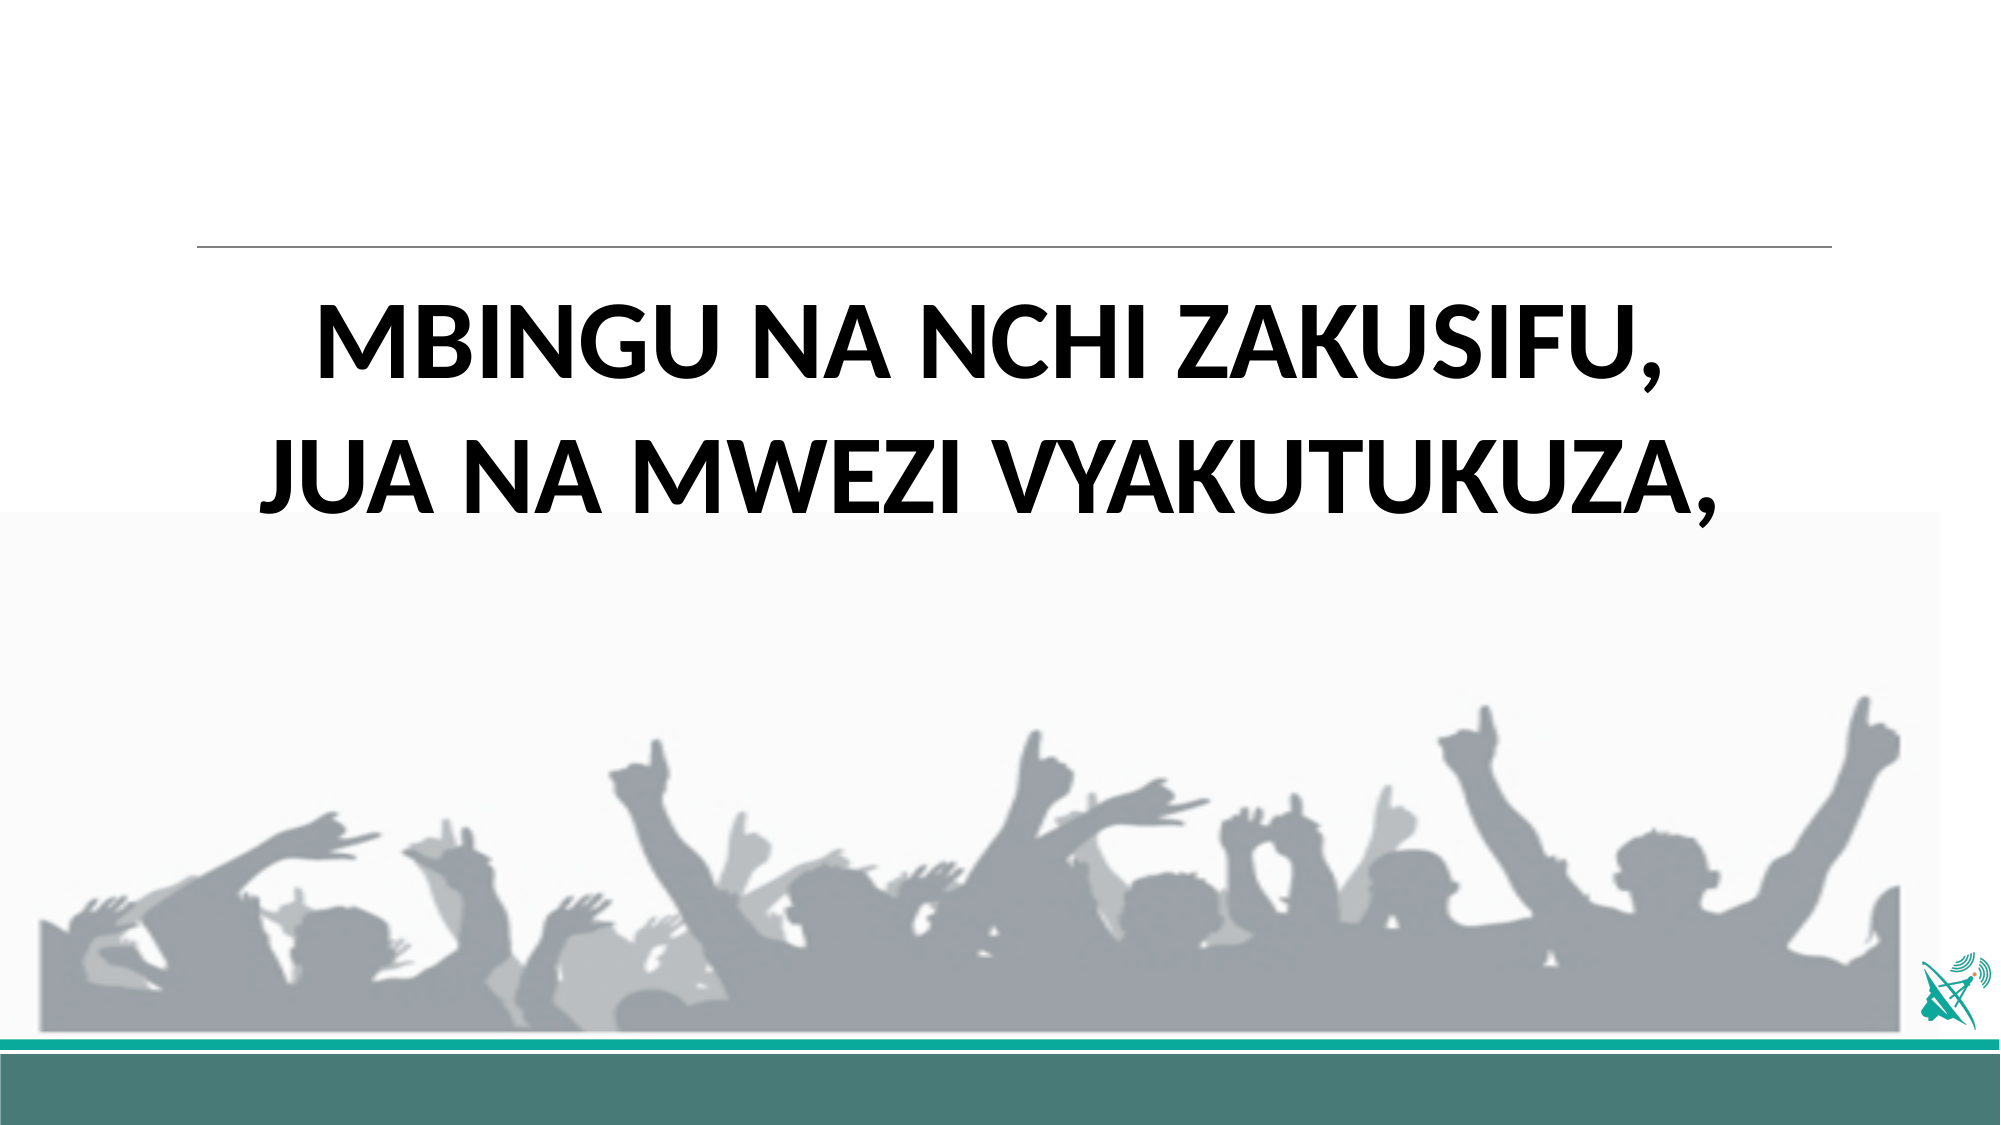

MBINGU NA NCHI ZAKUSIFU,
 JUA NA MWEZI VYAKUTUKUZA,